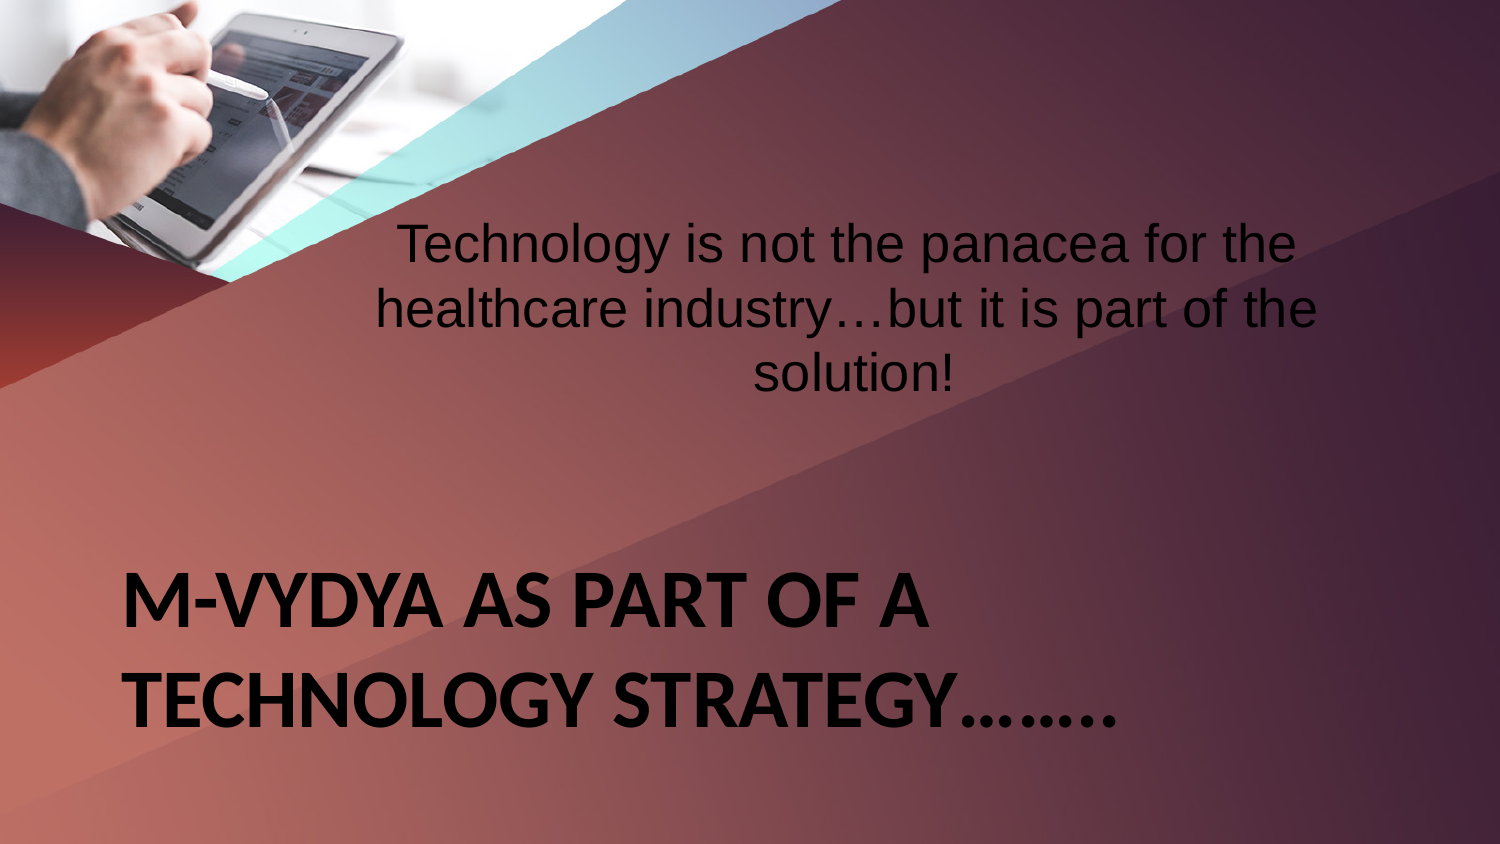

Technology is not the panacea for the  healthcare industry…but it is part of the  solution!

# M-Vydya as part of a Technology Strategy……..